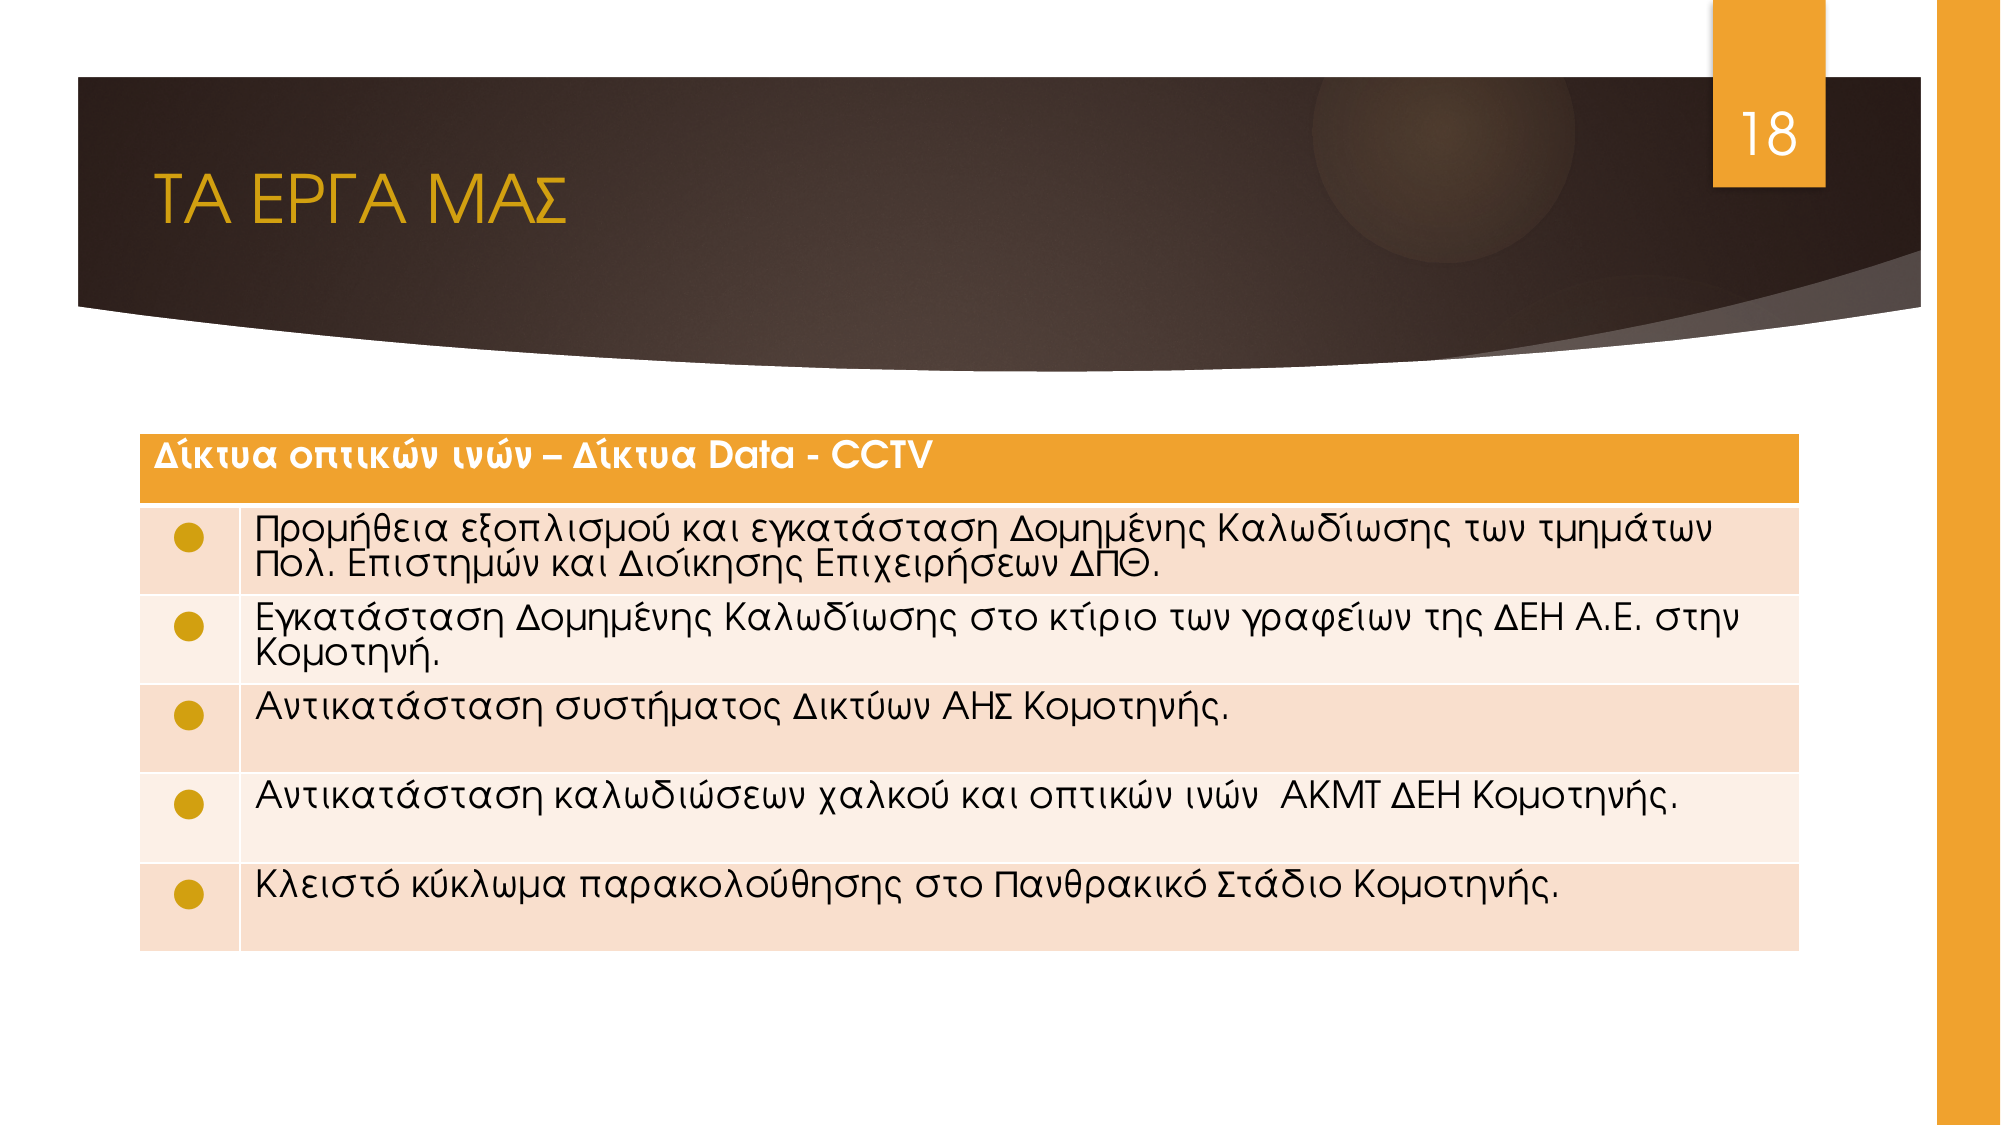

# ΤΑ ΕΡΓΑ ΜΑΣ
18
| Δίκτυα οπτικών ινών – Δίκτυα Data - CCTV |  |
| --- | --- |
| ● | Προμήθεια εξοπλισμού και εγκατάσταση Δομημένης Καλωδίωσης των τμημάτων Πολ. Επιστημών και Διοίκησης Επιχειρήσεων ΔΠΘ. |
| ● | Εγκατάσταση Δομημένης Καλωδίωσης στο κτίριο των γραφείων της ΔΕΗ Α.Ε. στην Κομοτηνή. |
| ● | Αντικατάσταση συστήματος Δικτύων ΑΗΣ Κομοτηνής. |
| ● | Αντικατάσταση καλωδιώσεων χαλκού και οπτικών ινών ΑΚΜΤ ΔΕΗ Κομοτηνής. |
| ● | Κλειστό κύκλωμα παρακολούθησης στο Πανθρακικό Στάδιο Κομοτηνής. |